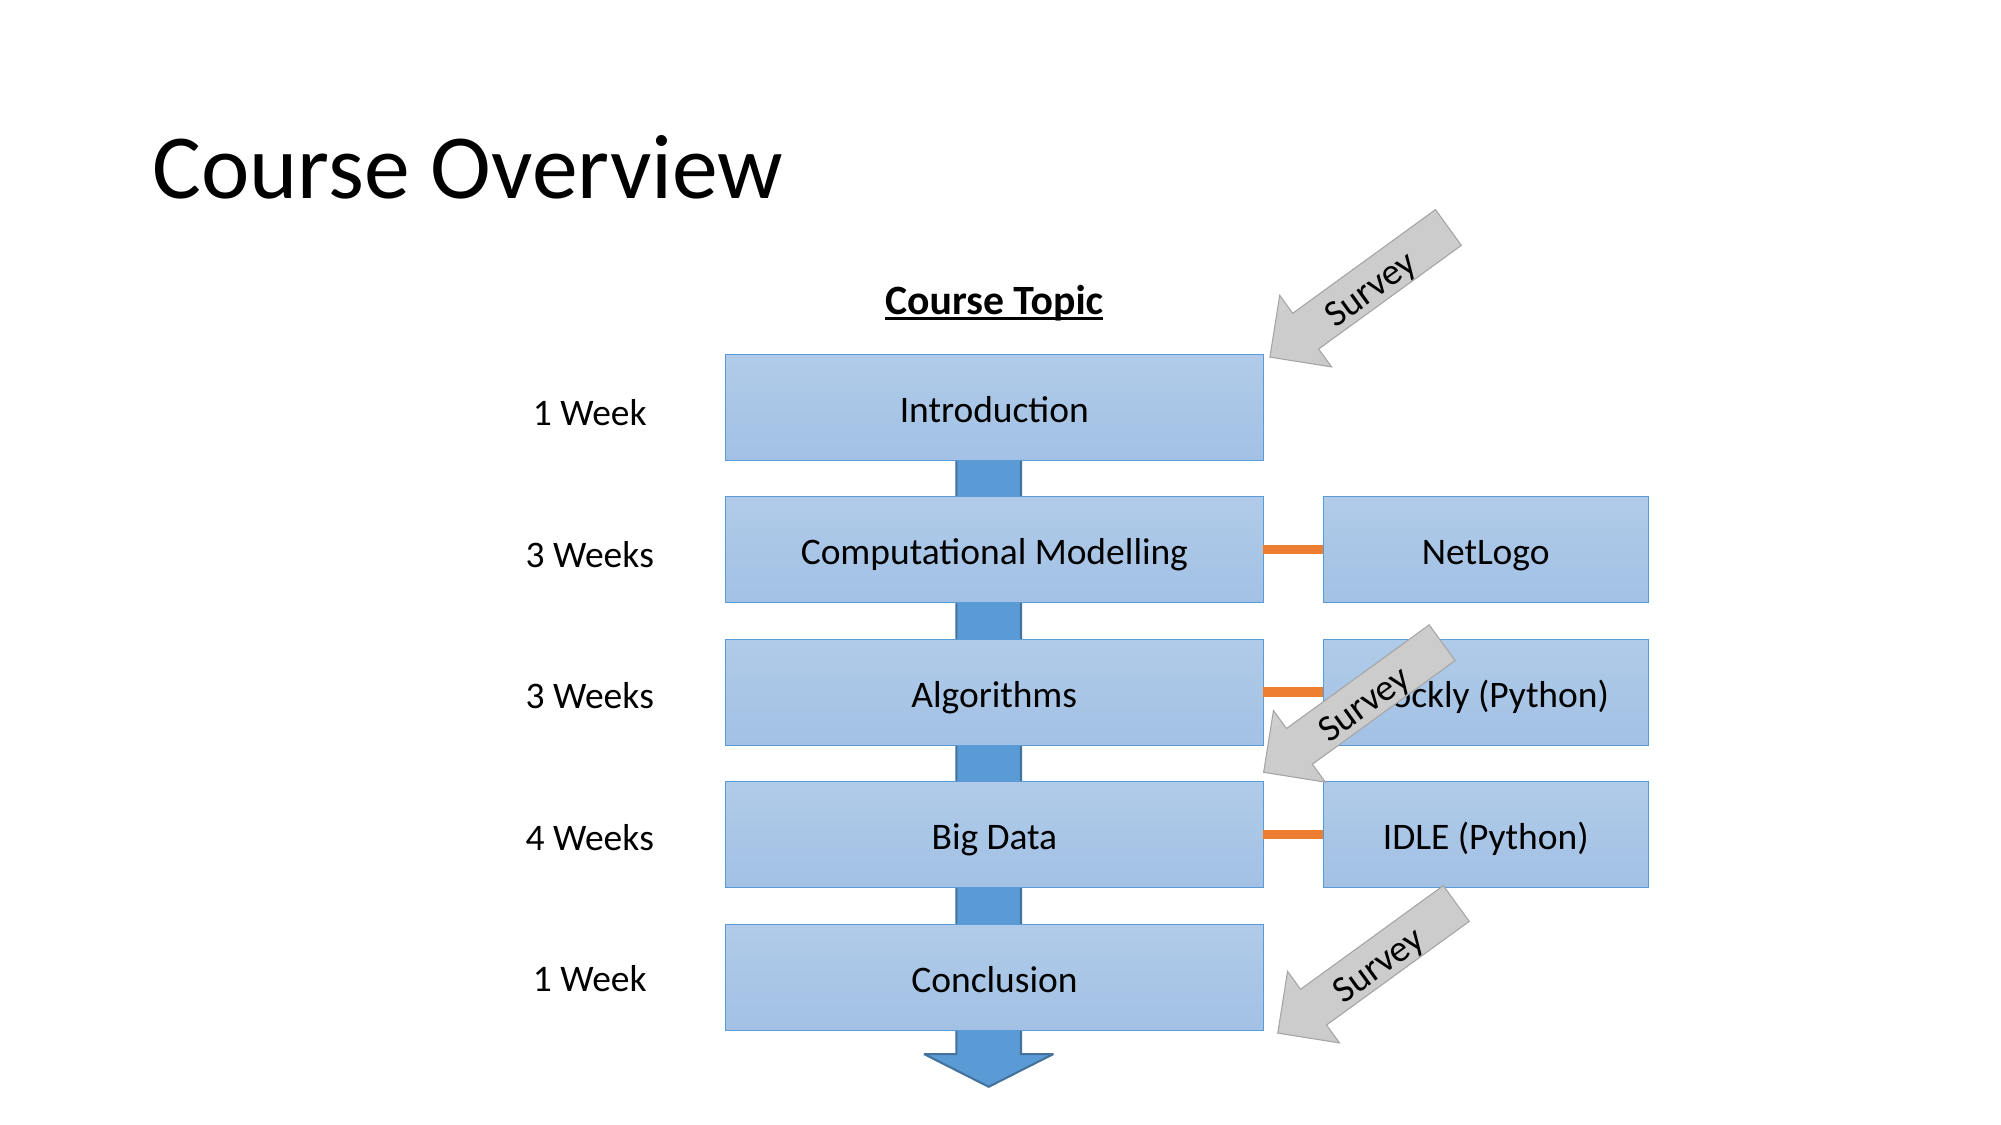

# Course Overview
Survey
Course Topic
Introduction

1 Week
Computational Modelling
NetLogo
3 Weeks
Algorithms
Blockly (Python)
Survey
3 Weeks
Big Data
IDLE (Python)
4 Weeks
Conclusion
Survey
1 Week